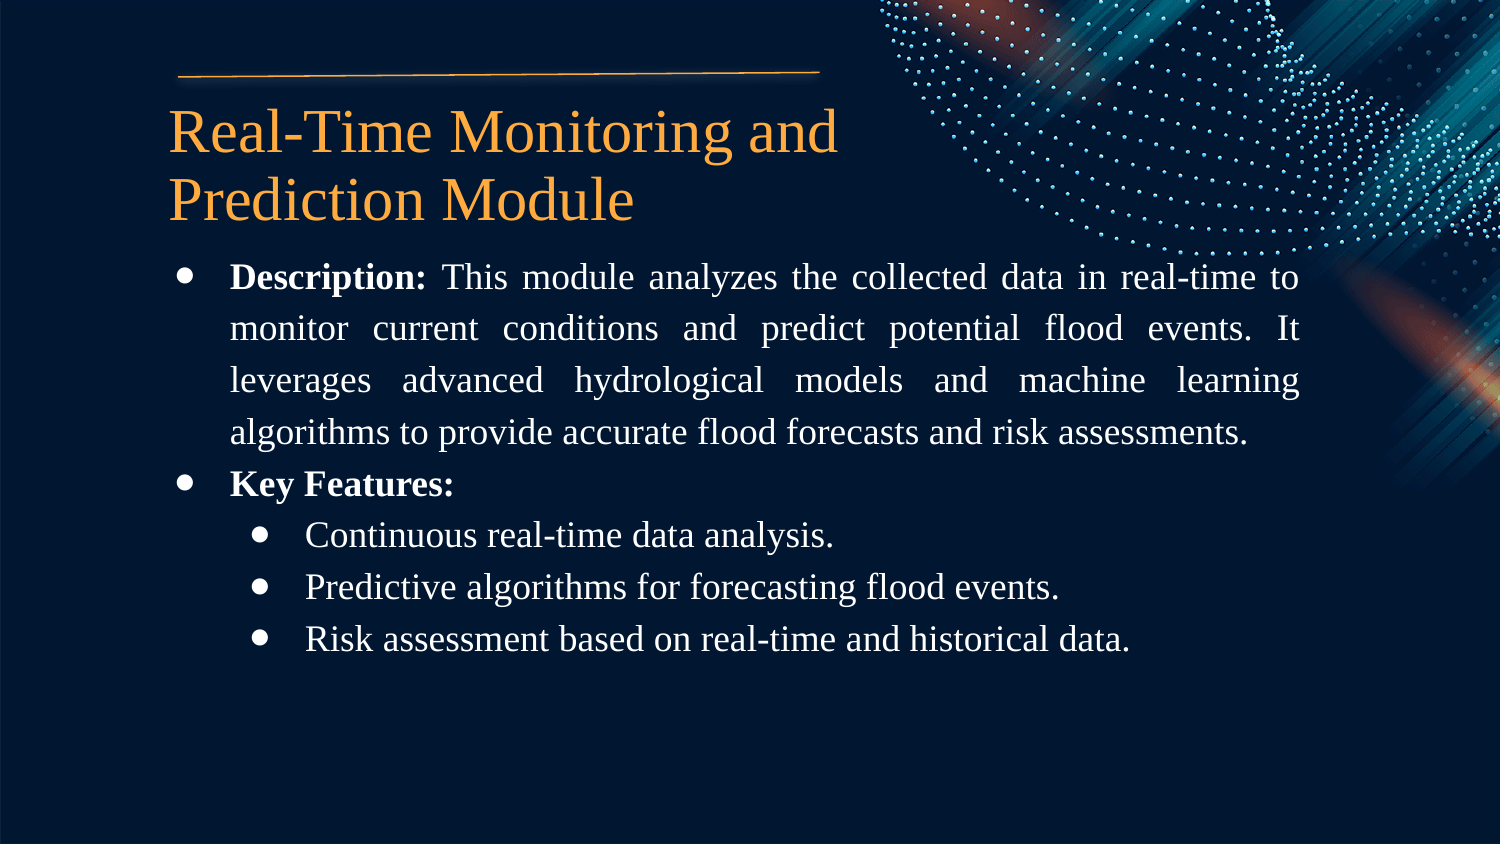

# Real-Time Monitoring and Prediction Module

Description: This module analyzes the collected data in real-time to monitor current conditions and predict potential flood events. It leverages advanced hydrological models and machine learning algorithms to provide accurate flood forecasts and risk assessments.
Key Features:
Continuous real-time data analysis.
Predictive algorithms for forecasting flood events.
Risk assessment based on real-time and historical data.